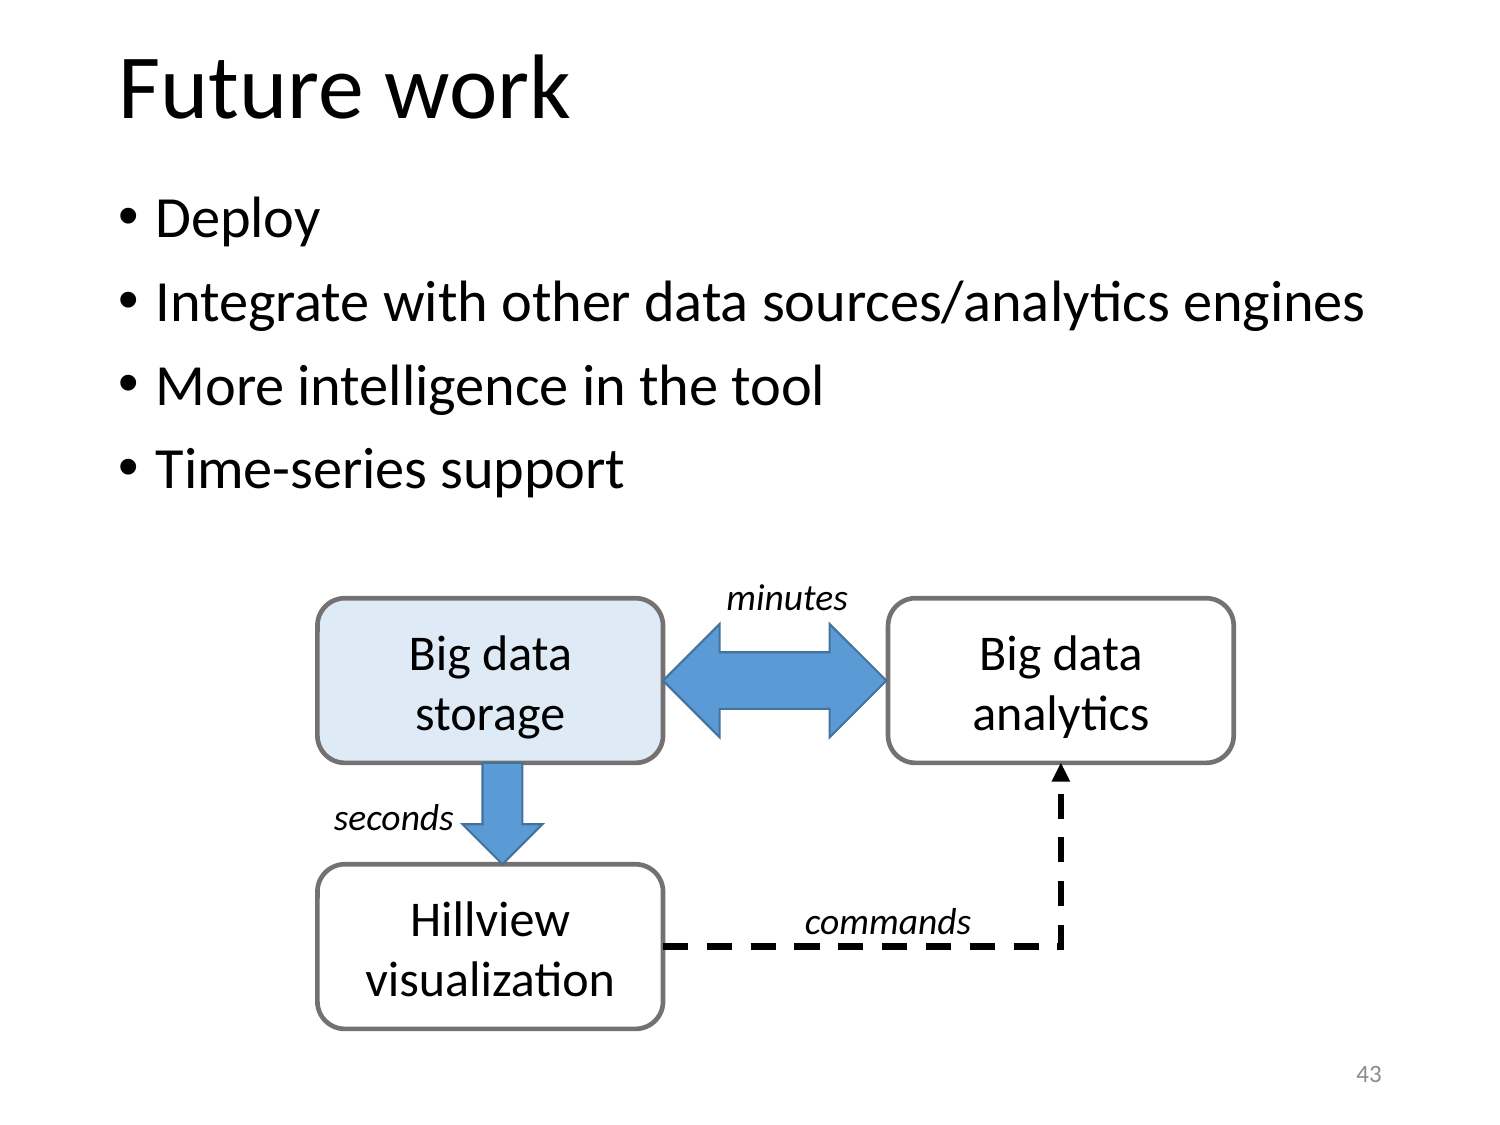

# Future work
Deploy
Integrate with other data sources/analytics engines
More intelligence in the tool
Time-series support
minutes
Big data storage
Big data
analytics

seconds
Hillview
visualization
commands
43